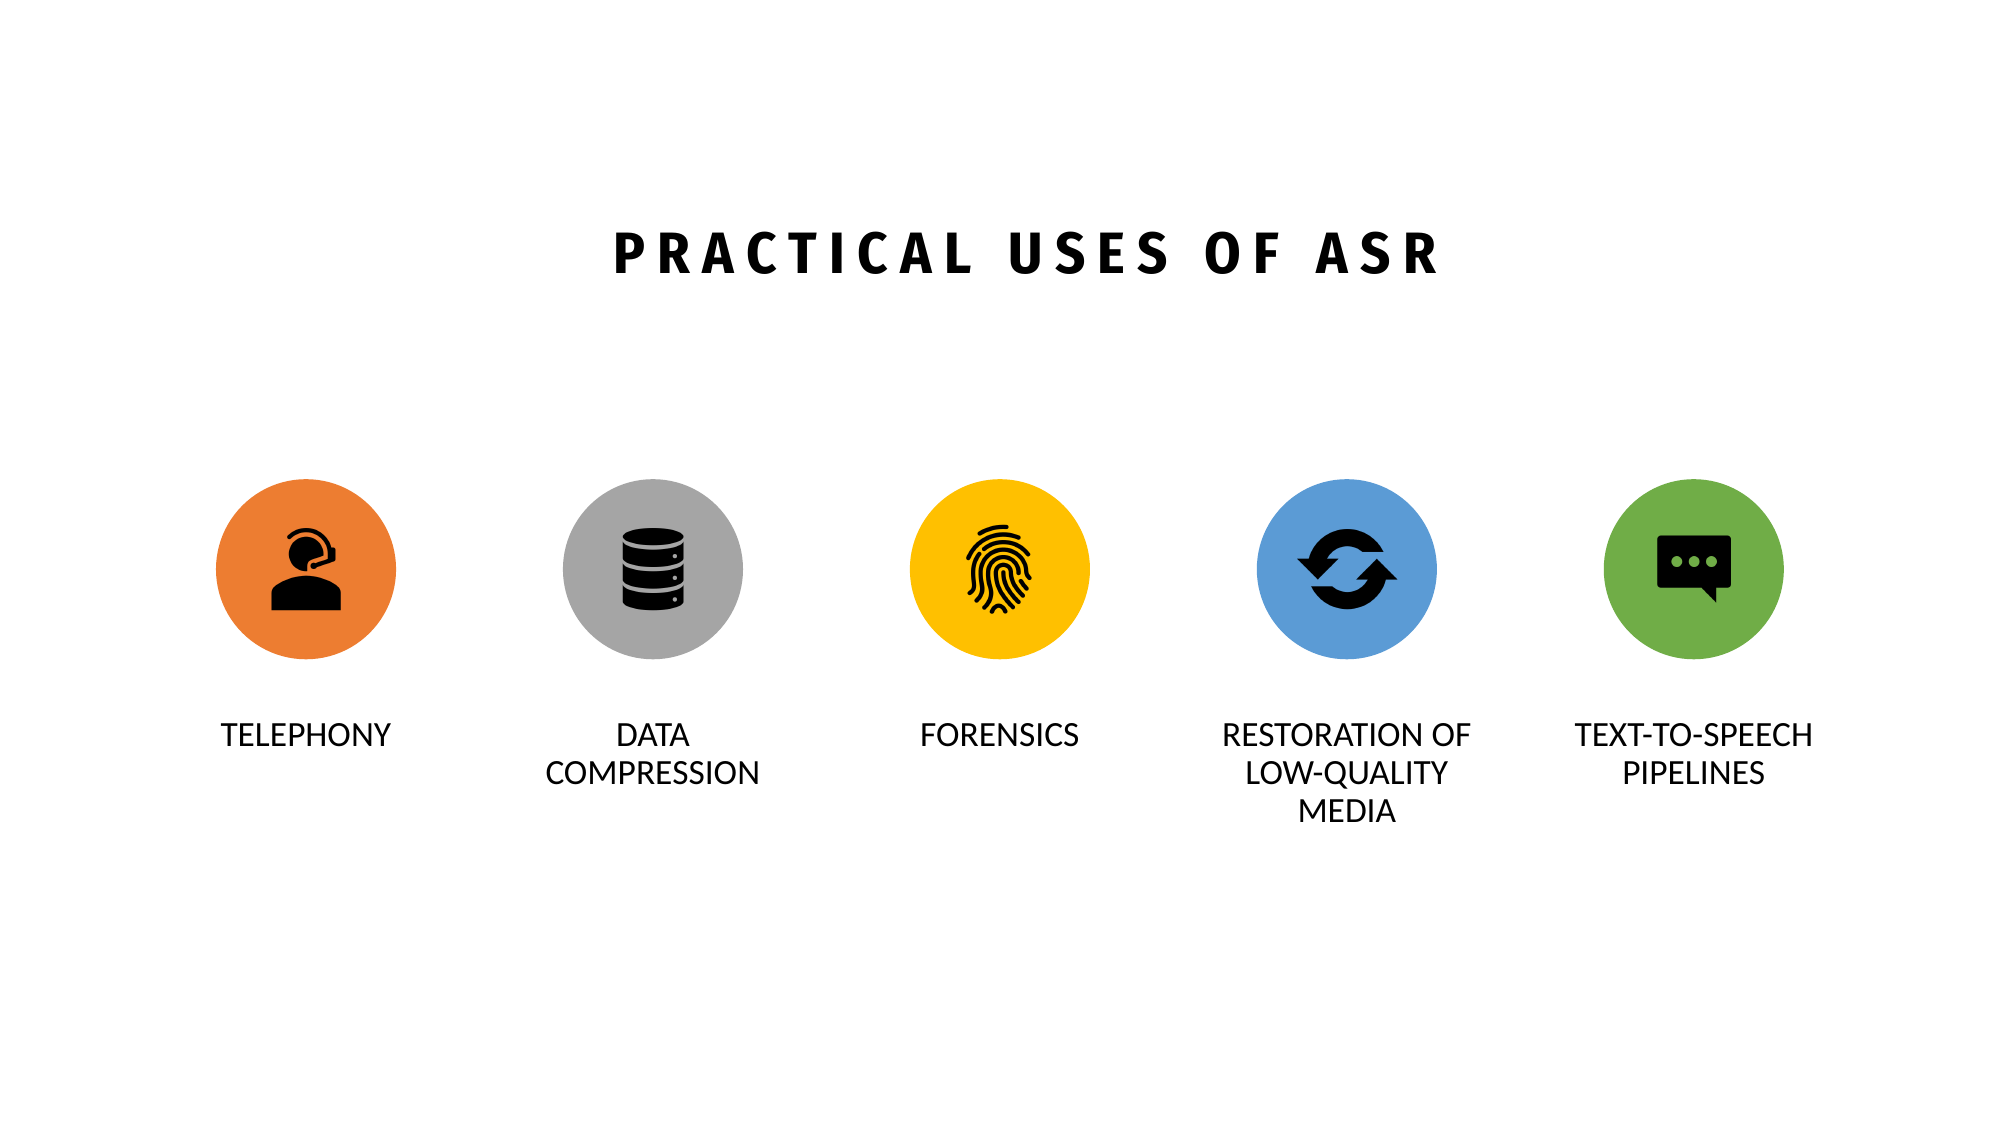

Practical Uses of ASR
Telephony
Data compression
Forensics
Restoration of low-quality media
Text-to-speech pipelines